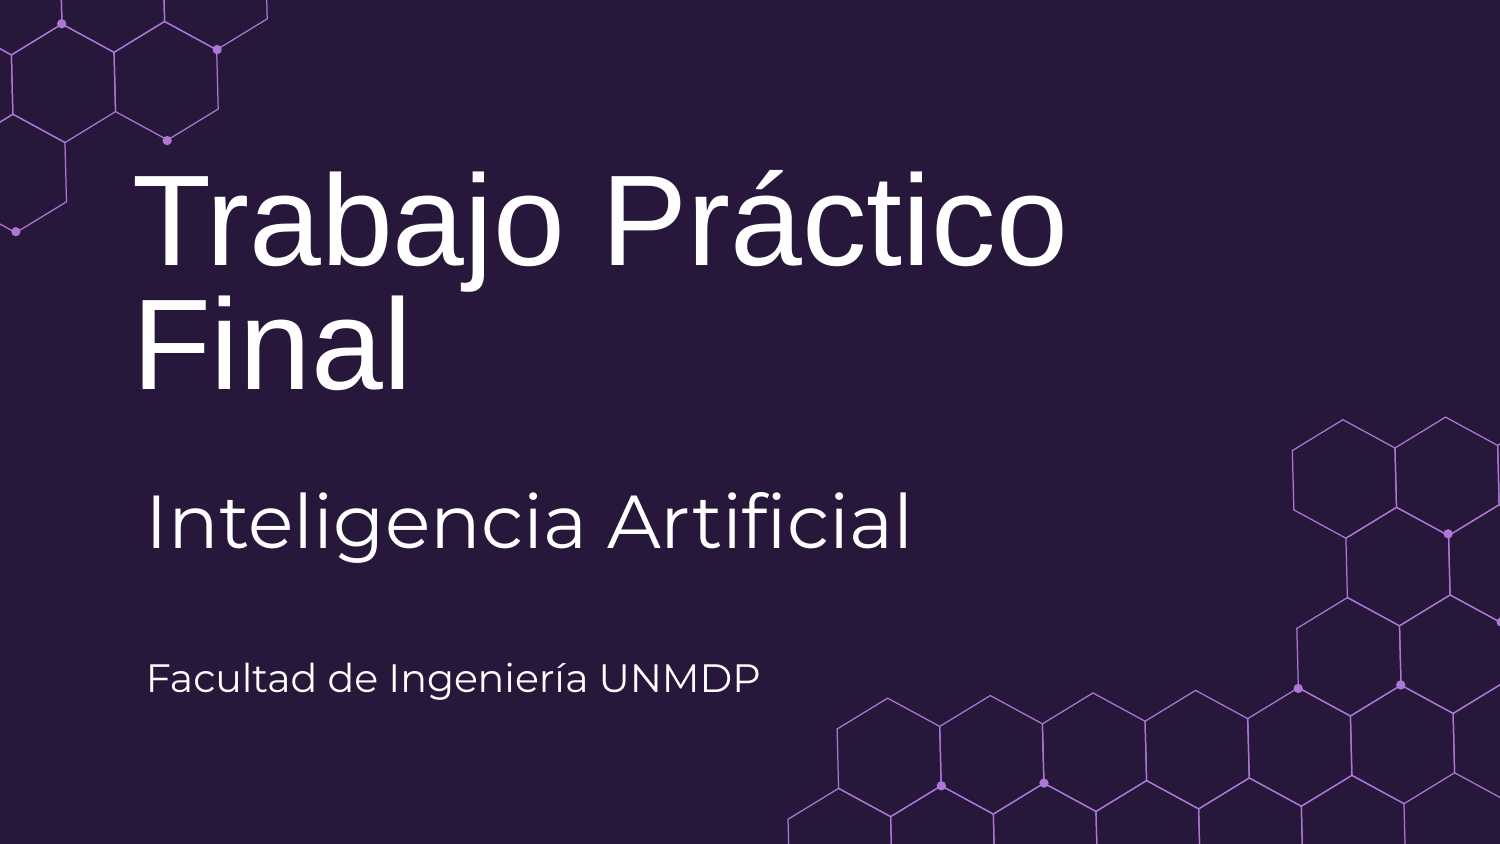

# Trabajo Práctico Final
Inteligencia Artificial

Facultad de Ingeniería UNMDP